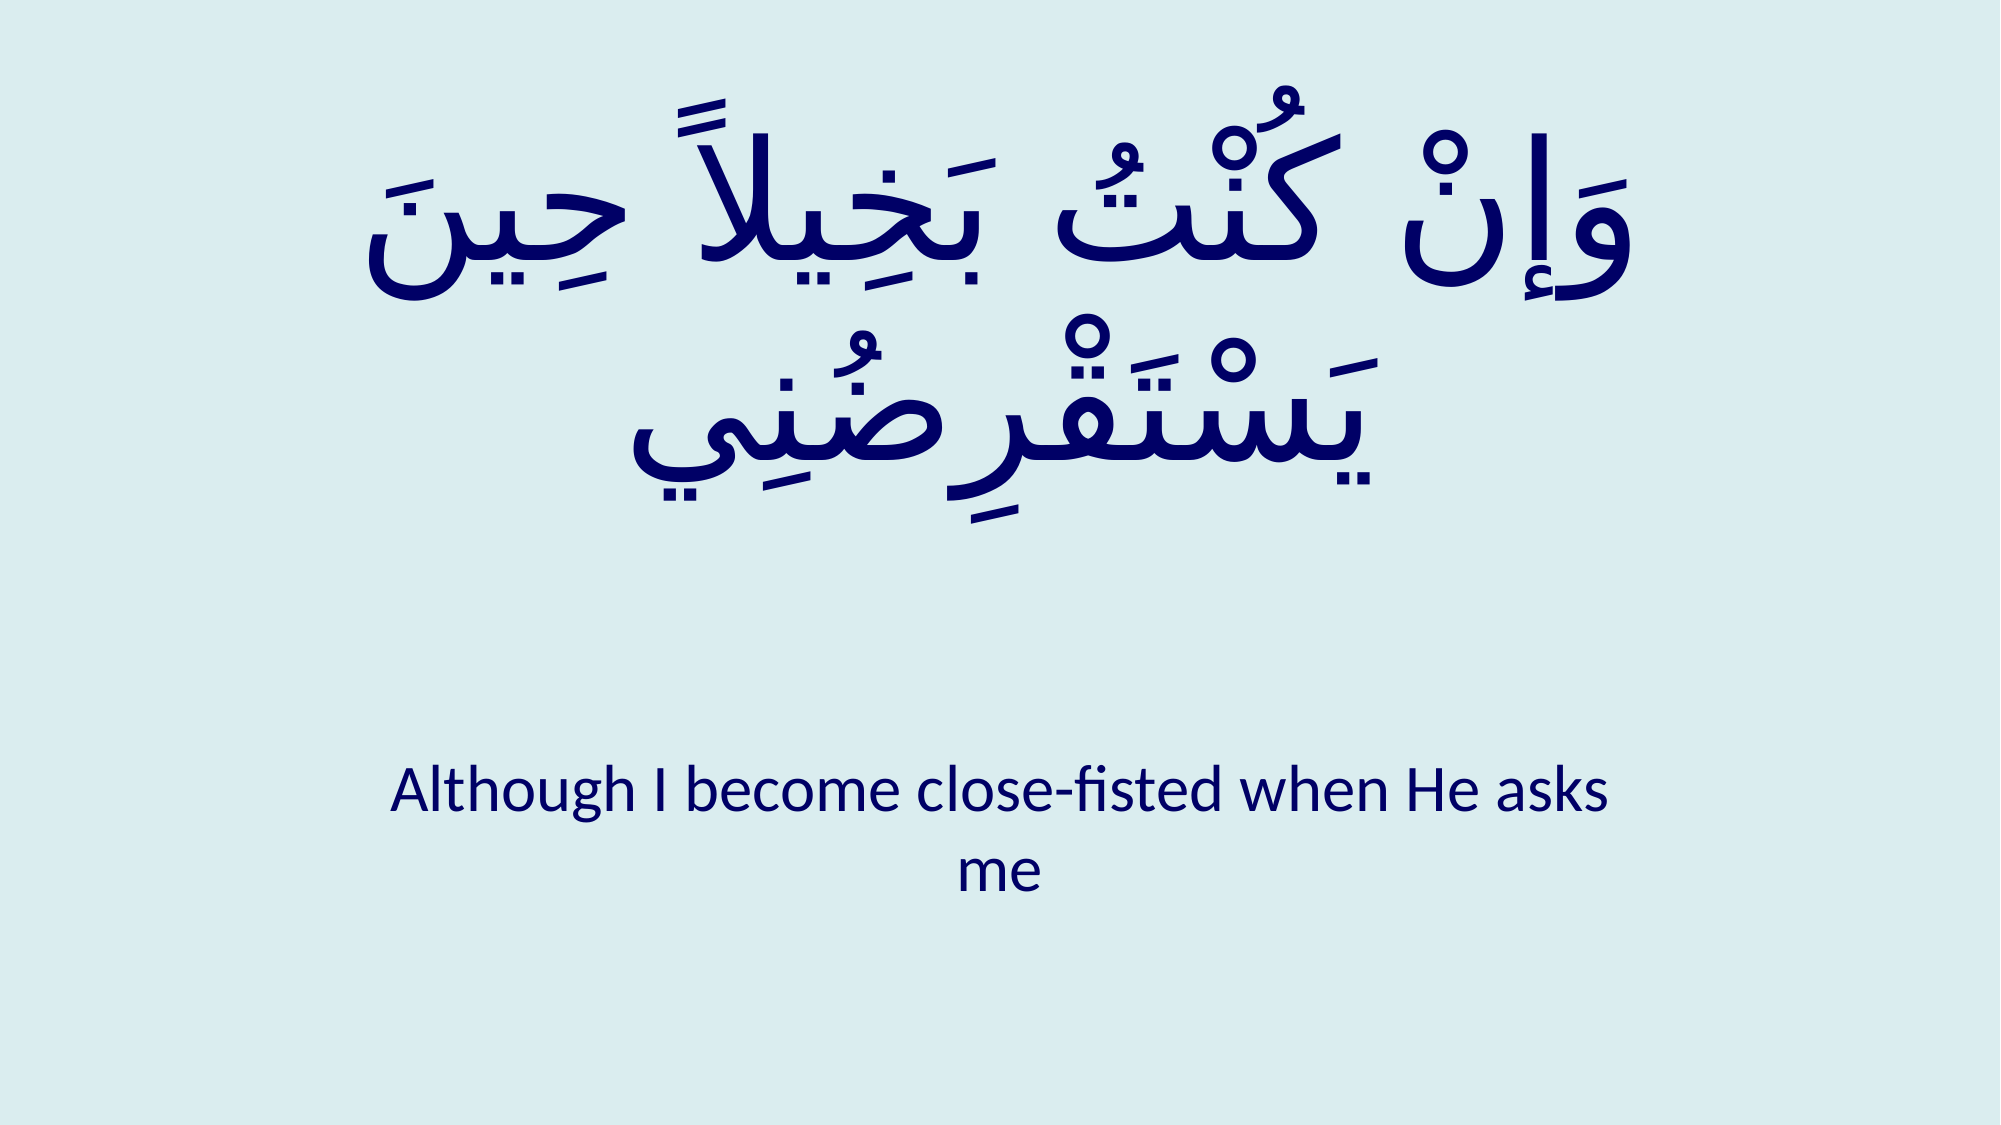

# وَإنْ كُنْتُ بَخِيلاً حِينَ يَسْتَقْرِضُنِي
Although I become close-fisted when He asks me